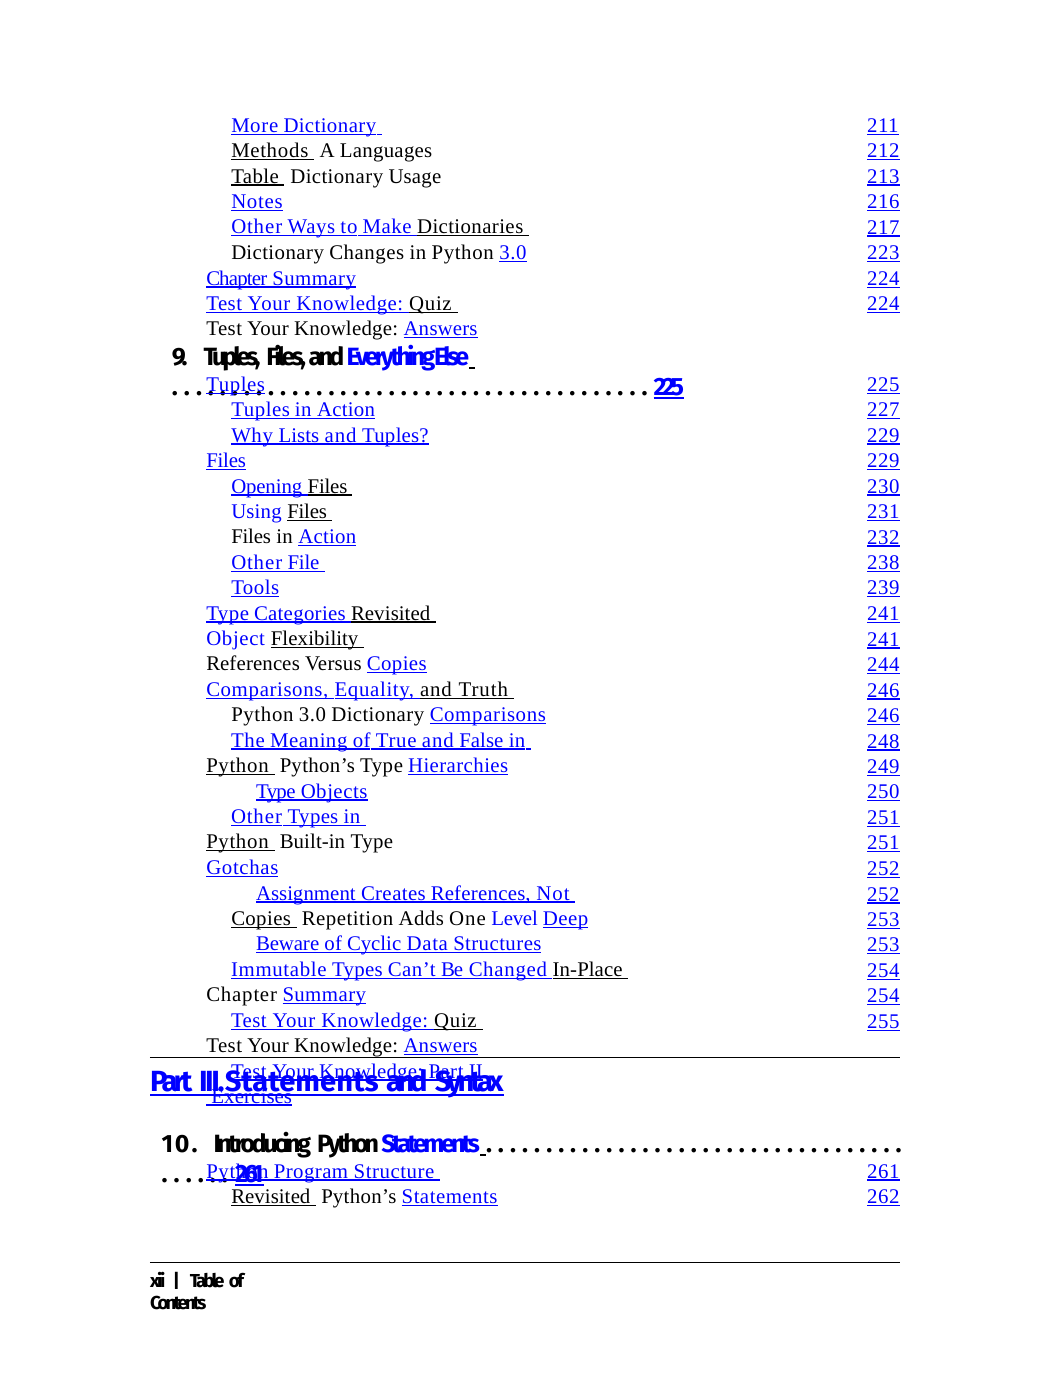

More Dictionary Methods  A Languages Table  Dictionary Usage Notes
Other Ways to Make Dictionaries  Dictionary Changes in Python 3.0
Chapter Summary
Test Your Knowledge: Quiz  Test Your Knowledge: Answers
211
212
213
216
217
223
224
224
9.  Tuples, Files, and Everything Else . . . . . . . . . . . . . . . . . . . . . . . . . . . . . . . . . . . . . . . . 225
Tuples
Tuples in Action
Why Lists and Tuples?
Files
Opening Files  Using Files  Files in Action
Other File Tools
Type Categories Revisited  Object Flexibility  References Versus Copies
Comparisons, Equality, and Truth  Python 3.0 Dictionary Comparisons
The Meaning of True and False in Python  Python’s Type Hierarchies
Type Objects
Other Types in Python  Built-in Type Gotchas
Assignment Creates References, Not Copies  Repetition Adds One Level Deep
Beware of Cyclic Data Structures
Immutable Types Can’t Be Changed In-Place  Chapter Summary
Test Your Knowledge: Quiz  Test Your Knowledge: Answers
Test Your Knowledge: Part II Exercises
225
227
229
229
230
231
232
238
239
241
241
244
246
246
248
249
250
251
251
252
252
253
253
254
254
255

Part III.	Statements and Syntax
10.  Introducing Python Statements . . . . . . . . . . . . . . . . . . . . . . . . . . . . . . . . . . . . . . . . . 261
Python Program Structure Revisited  Python’s Statements
261
262

xii  |  Table of Contents